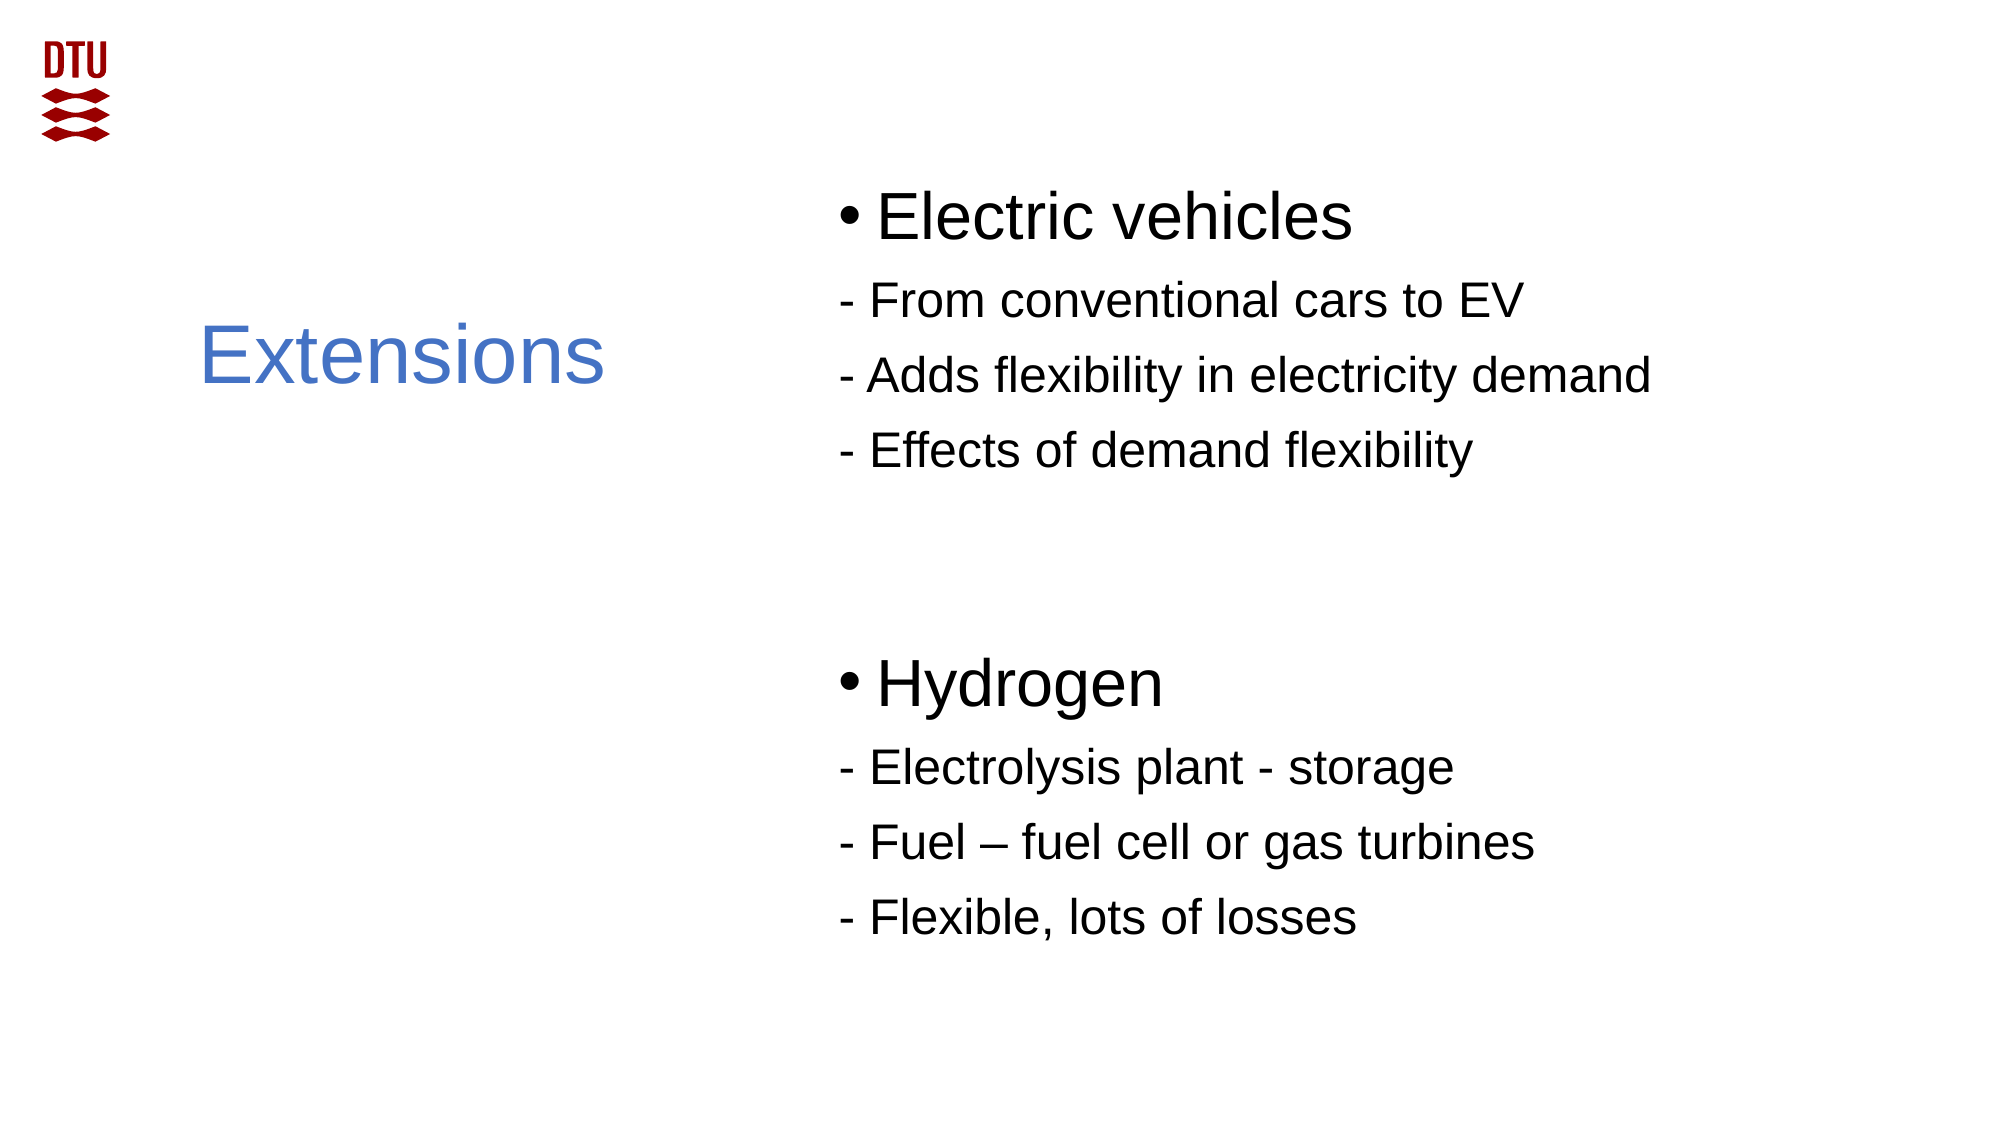

# Extensions
Electric vehicles
- From conventional cars to EV
- Adds flexibility in electricity demand
- Effects of demand flexibility

Hydrogen
- Electrolysis plant - storage
- Fuel – fuel cell or gas turbines
- Flexible, lots of losses